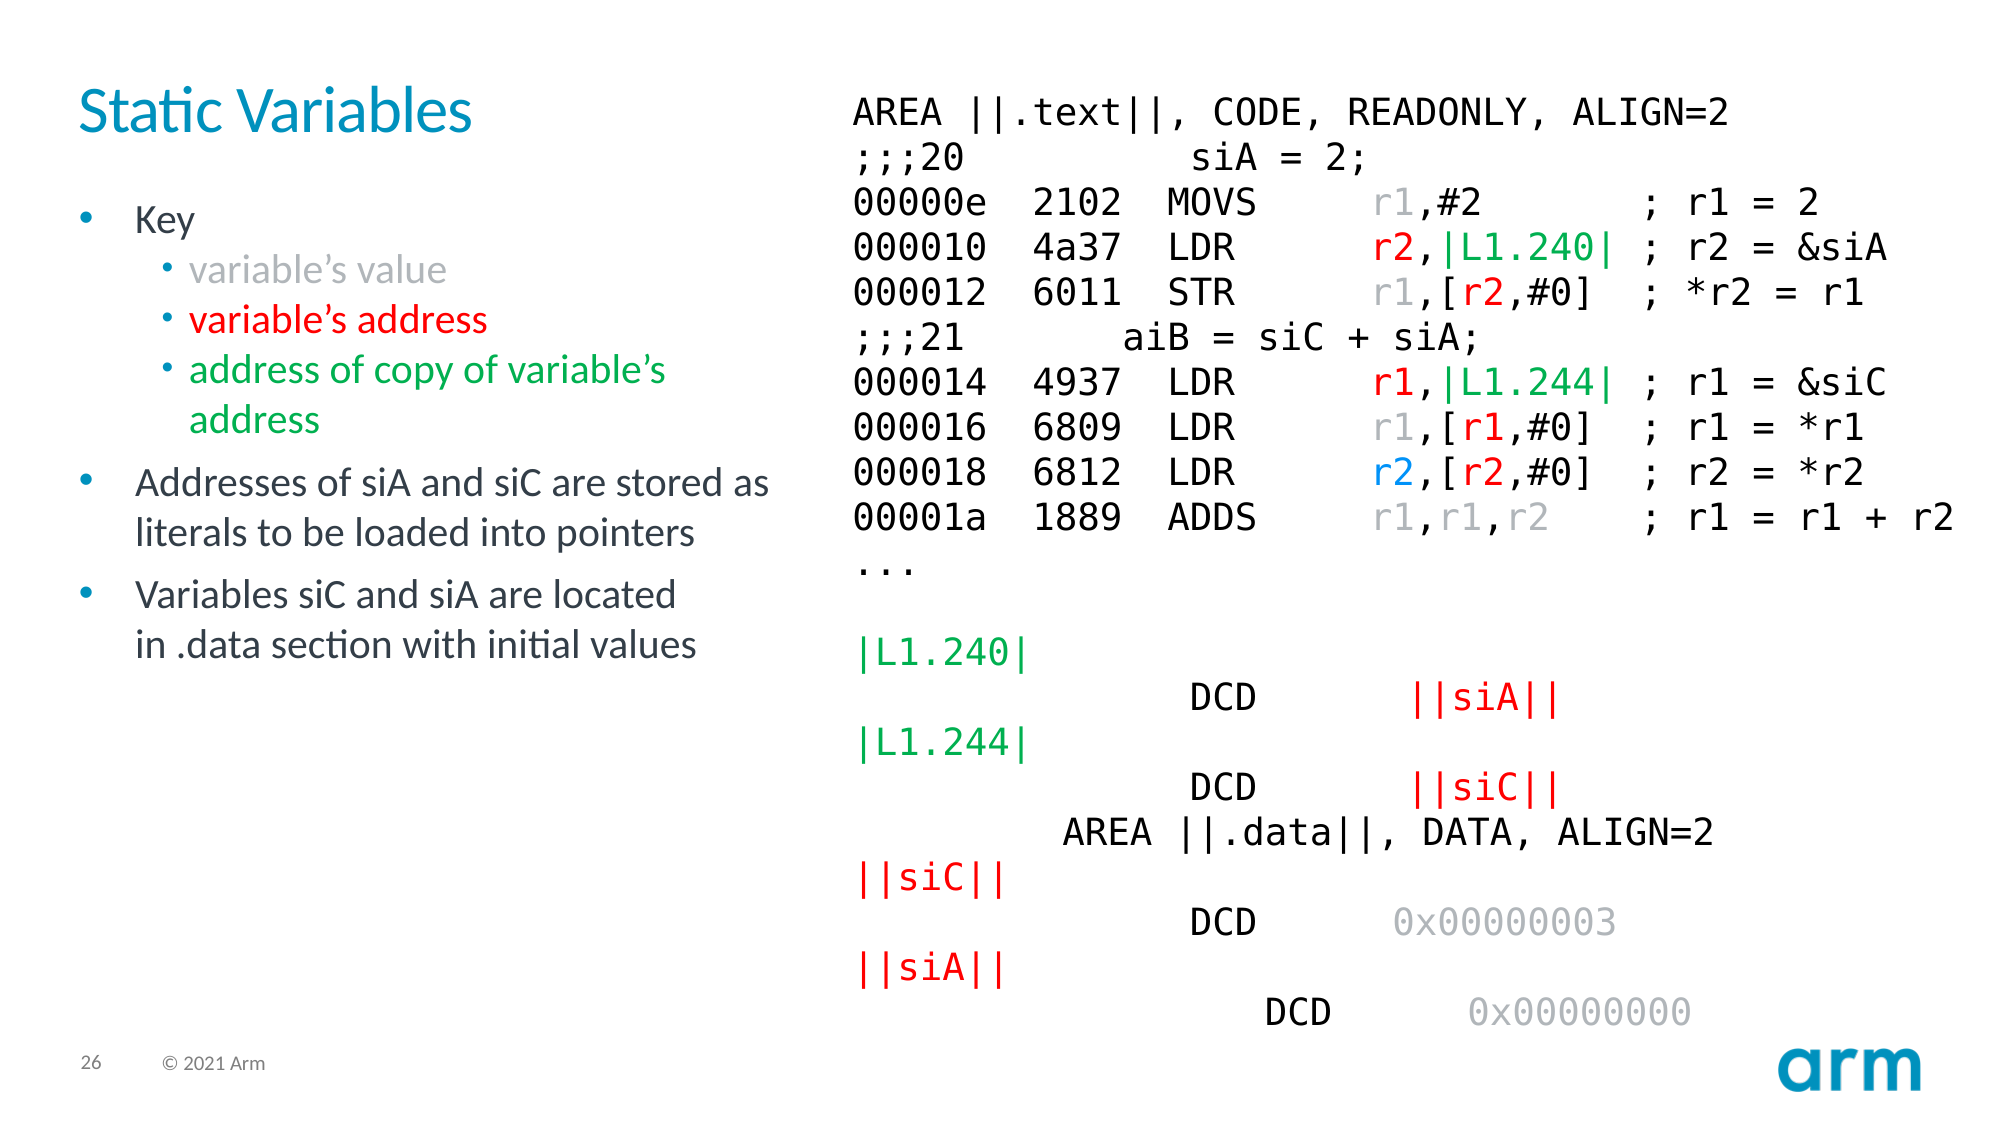

# Static Variables
AREA ||.text||, CODE, READONLY, ALIGN=2
;;;20     	siA = 2;
00000e  2102  MOVS     r1,#2       ; r1 = 2
000010  4a37  LDR      r2,|L1.240| ; r2 = &siA
000012  6011  STR      r1,[r2,#0]  ; *r2 = r1
;;;21       aiB = siC + siA;
000014  4937  LDR      r1,|L1.244| ; r1 = &siC
000016  6809  LDR      r1,[r1,#0]  ; r1 = *r1
000018  6812  LDR      r2,[r2,#0]  ; r2 = *r2
00001a  1889  ADDS     r1,r1,r2    ; r1 = r1 + r2
...

|L1.240|
		DCD		||siA||
|L1.244|
		DCD      	||siC||
	 AREA ||.data||, DATA, ALIGN=2
||siC||
		DCD      0x00000003
||siA||
		DCD      0x00000000
Key
variable’s value
variable’s address
address of copy of variable’s address
Addresses of siA and siC are stored as literals to be loaded into pointers
Variables siC and siA are located in .data section with initial values